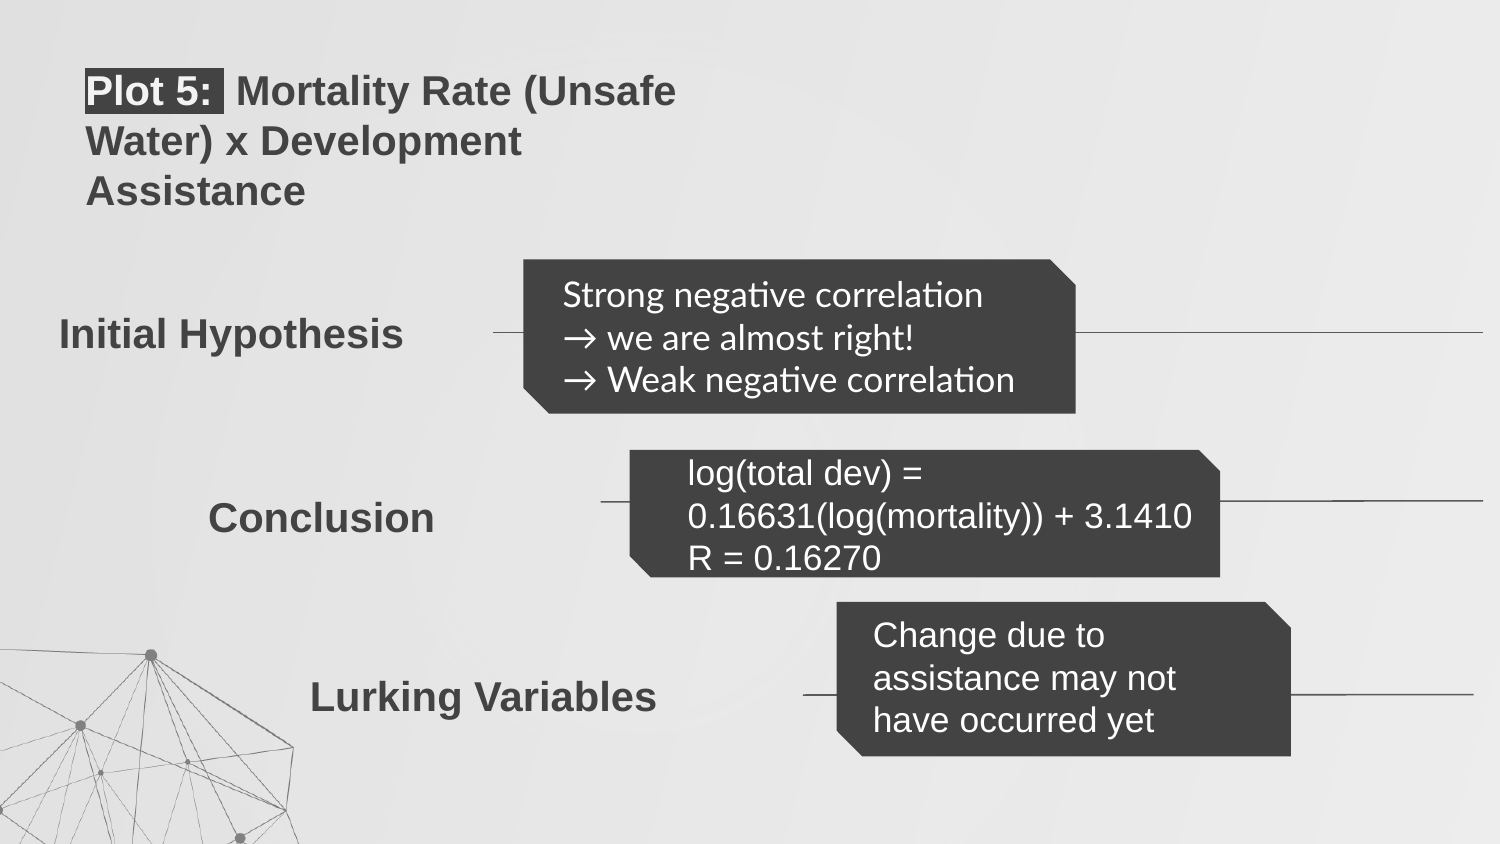

# Plot 5:  Mortality Rate (Unsafe Water) x Development Assistance

Initial Hypothesis
Strong negative correlation
→ we are almost right!
→ Weak negative correlation

Conclusion
log(total dev) = 0.16631(log(mortality)) + 3.1410
R = 0.16270

Change due to assistance may not have occurred yet
Lurking Variables